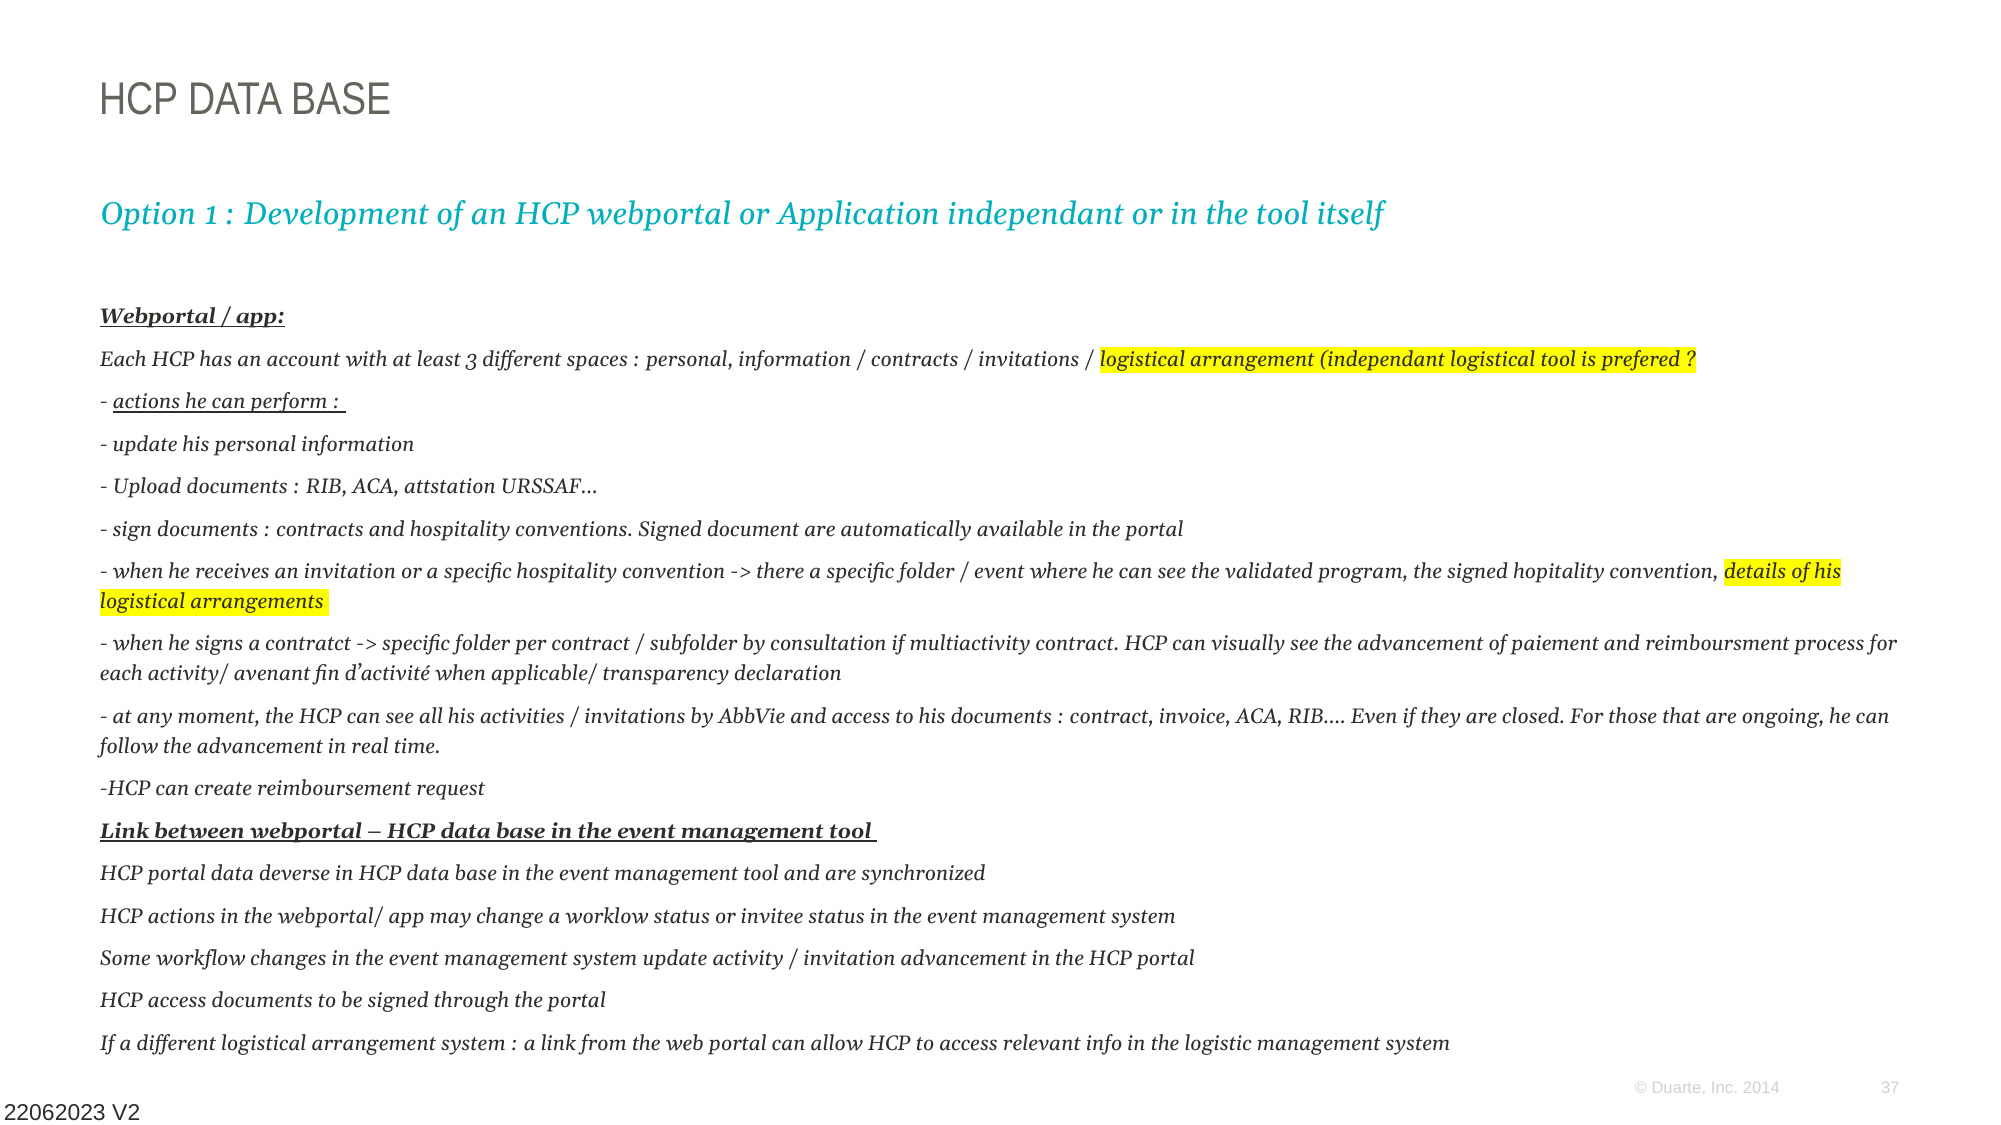

# HCP data base
Option 1 : Development of an HCP webportal or Application independant or in the tool itself

Webportal / app:
Each HCP has an account with at least 3 different spaces : personal, information / contracts / invitations / logistical arrangement (independant logistical tool is prefered ?
- actions he can perform :
- update his personal information
- Upload documents : RIB, ACA, attstation URSSAF…
- sign documents : contracts and hospitality conventions. Signed document are automatically available in the portal
- when he receives an invitation or a specific hospitality convention -> there a specific folder / event where he can see the validated program, the signed hopitality convention, details of his logistical arrangements
- when he signs a contratct -> specific folder per contract / subfolder by consultation if multiactivity contract. HCP can visually see the advancement of paiement and reimboursment process for each activity/ avenant fin d’activité when applicable/ transparency declaration
- at any moment, the HCP can see all his activities / invitations by AbbVie and access to his documents : contract, invoice, ACA, RIB…. Even if they are closed. For those that are ongoing, he can follow the advancement in real time.
-HCP can create reimboursement request
Link between webportal – HCP data base in the event management tool
HCP portal data deverse in HCP data base in the event management tool and are synchronized
HCP actions in the webportal/ app may change a worklow status or invitee status in the event management system
Some workflow changes in the event management system update activity / invitation advancement in the HCP portal
HCP access documents to be signed through the portal
If a different logistical arrangement system : a link from the web portal can allow HCP to access relevant info in the logistic management system